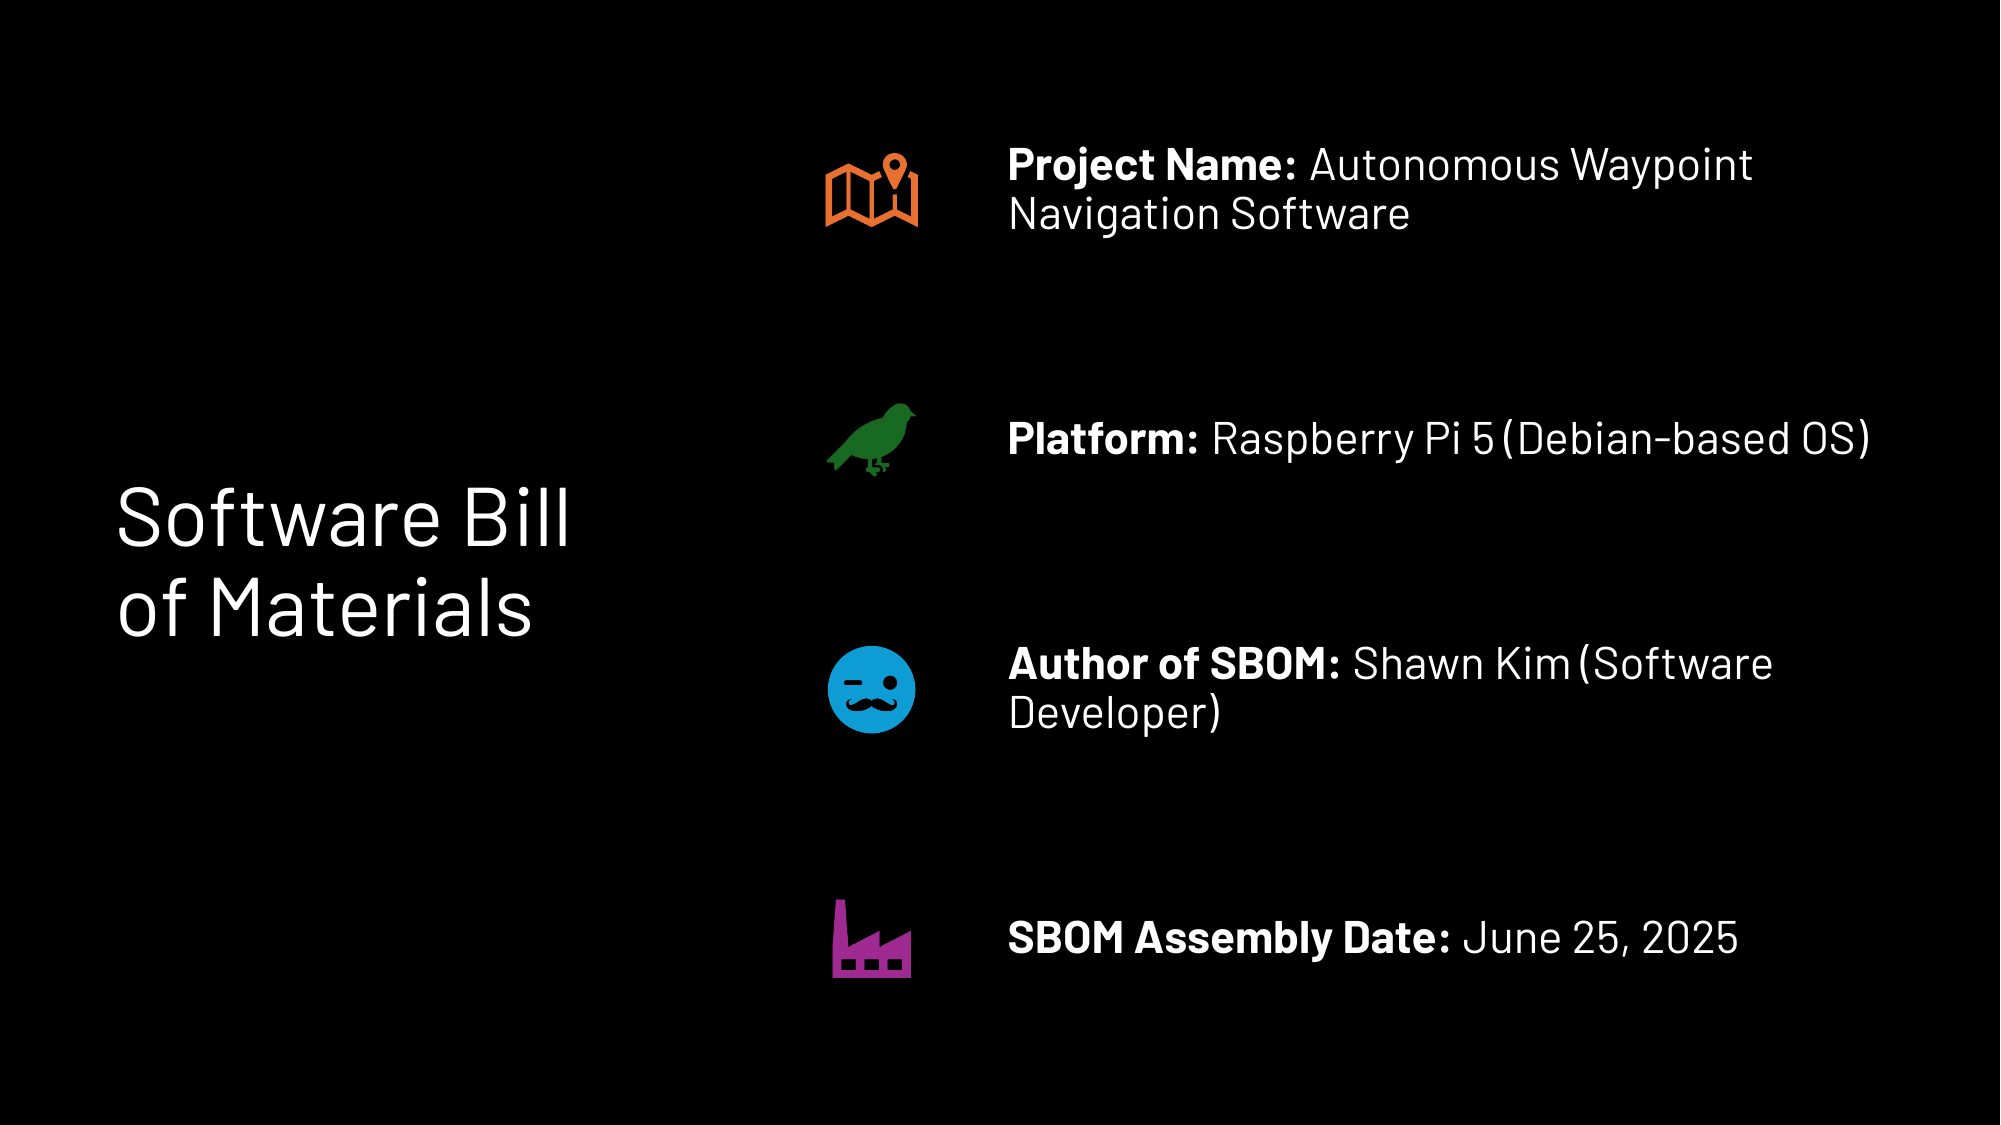

# Software Bill of Materials
Project Name: Autonomous Waypoint Navigation Software
Platform: Raspberry Pi 5 (Debian-based OS)
Author of SBOM: Shawn Kim (Software Developer)
SBOM Assembly Date: June 25, 2025